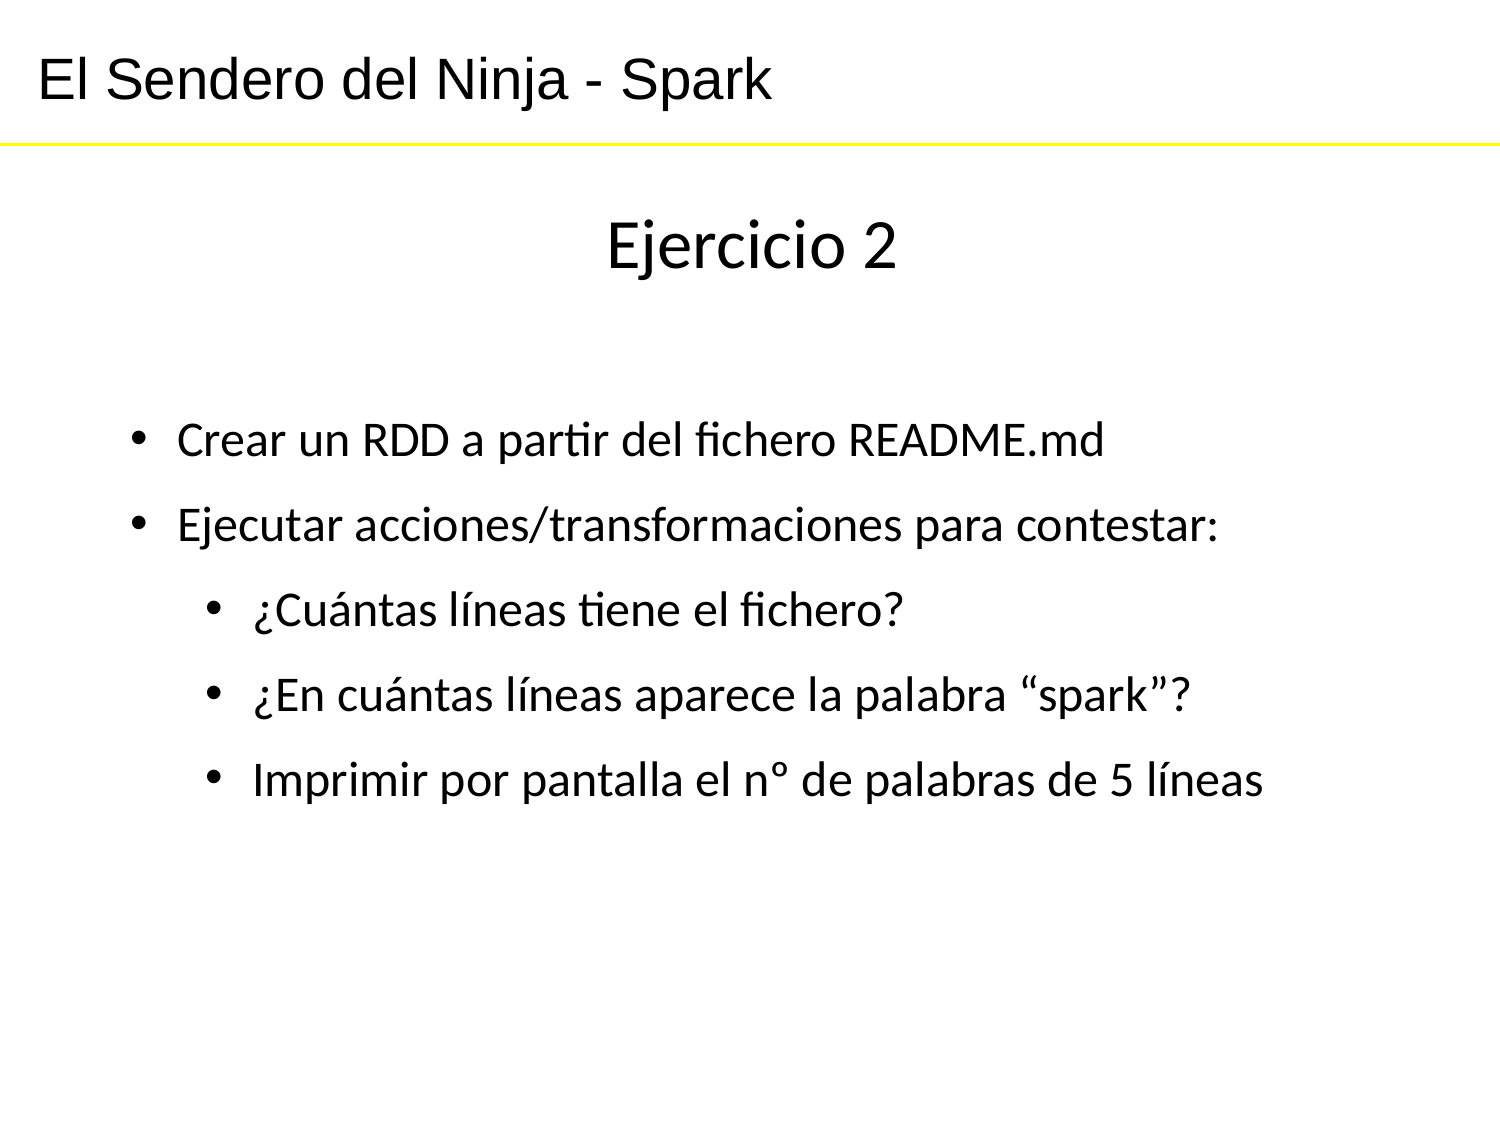

Ejercicio 2
Crear un RDD a partir del fichero README.md
Ejecutar acciones/transformaciones para contestar:
¿Cuántas líneas tiene el fichero?
¿En cuántas líneas aparece la palabra “spark”?
Imprimir por pantalla el nº de palabras de 5 líneas